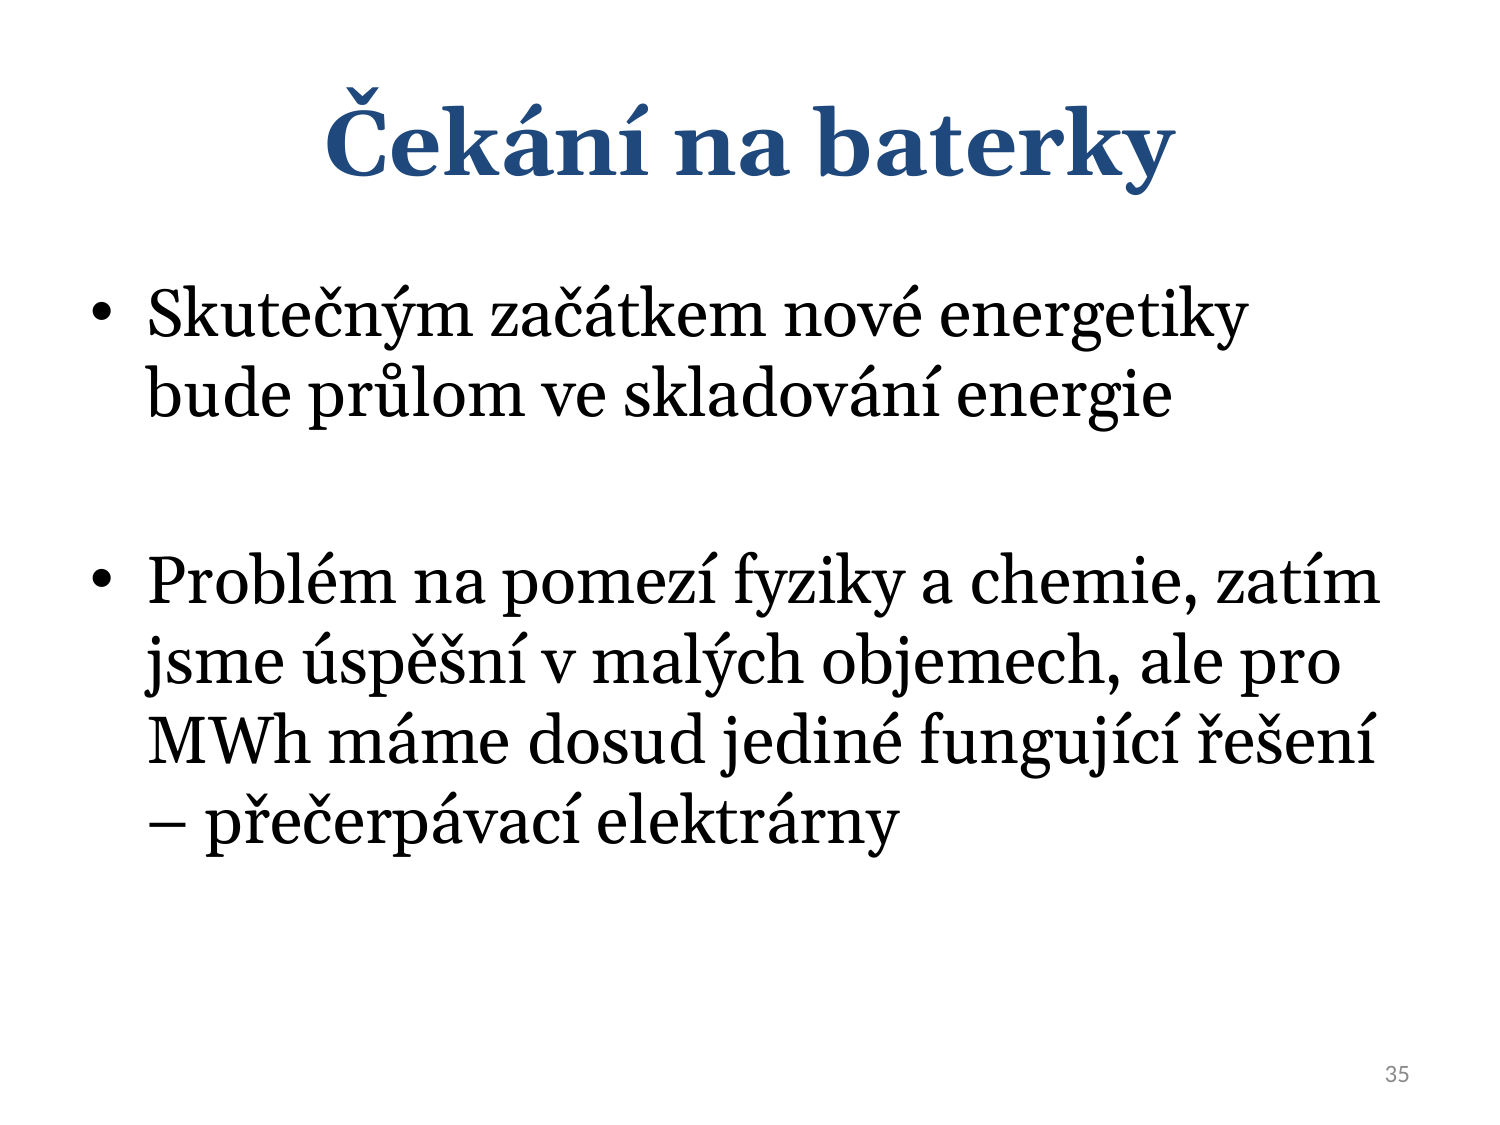

# Čekání na baterky
Skutečným začátkem nové energetiky bude průlom ve skladování energie

Problém na pomezí fyziky a chemie, zatím jsme úspěšní v malých objemech, ale pro MWh máme dosud jediné fungující řešení – přečerpávací elektrárny

35